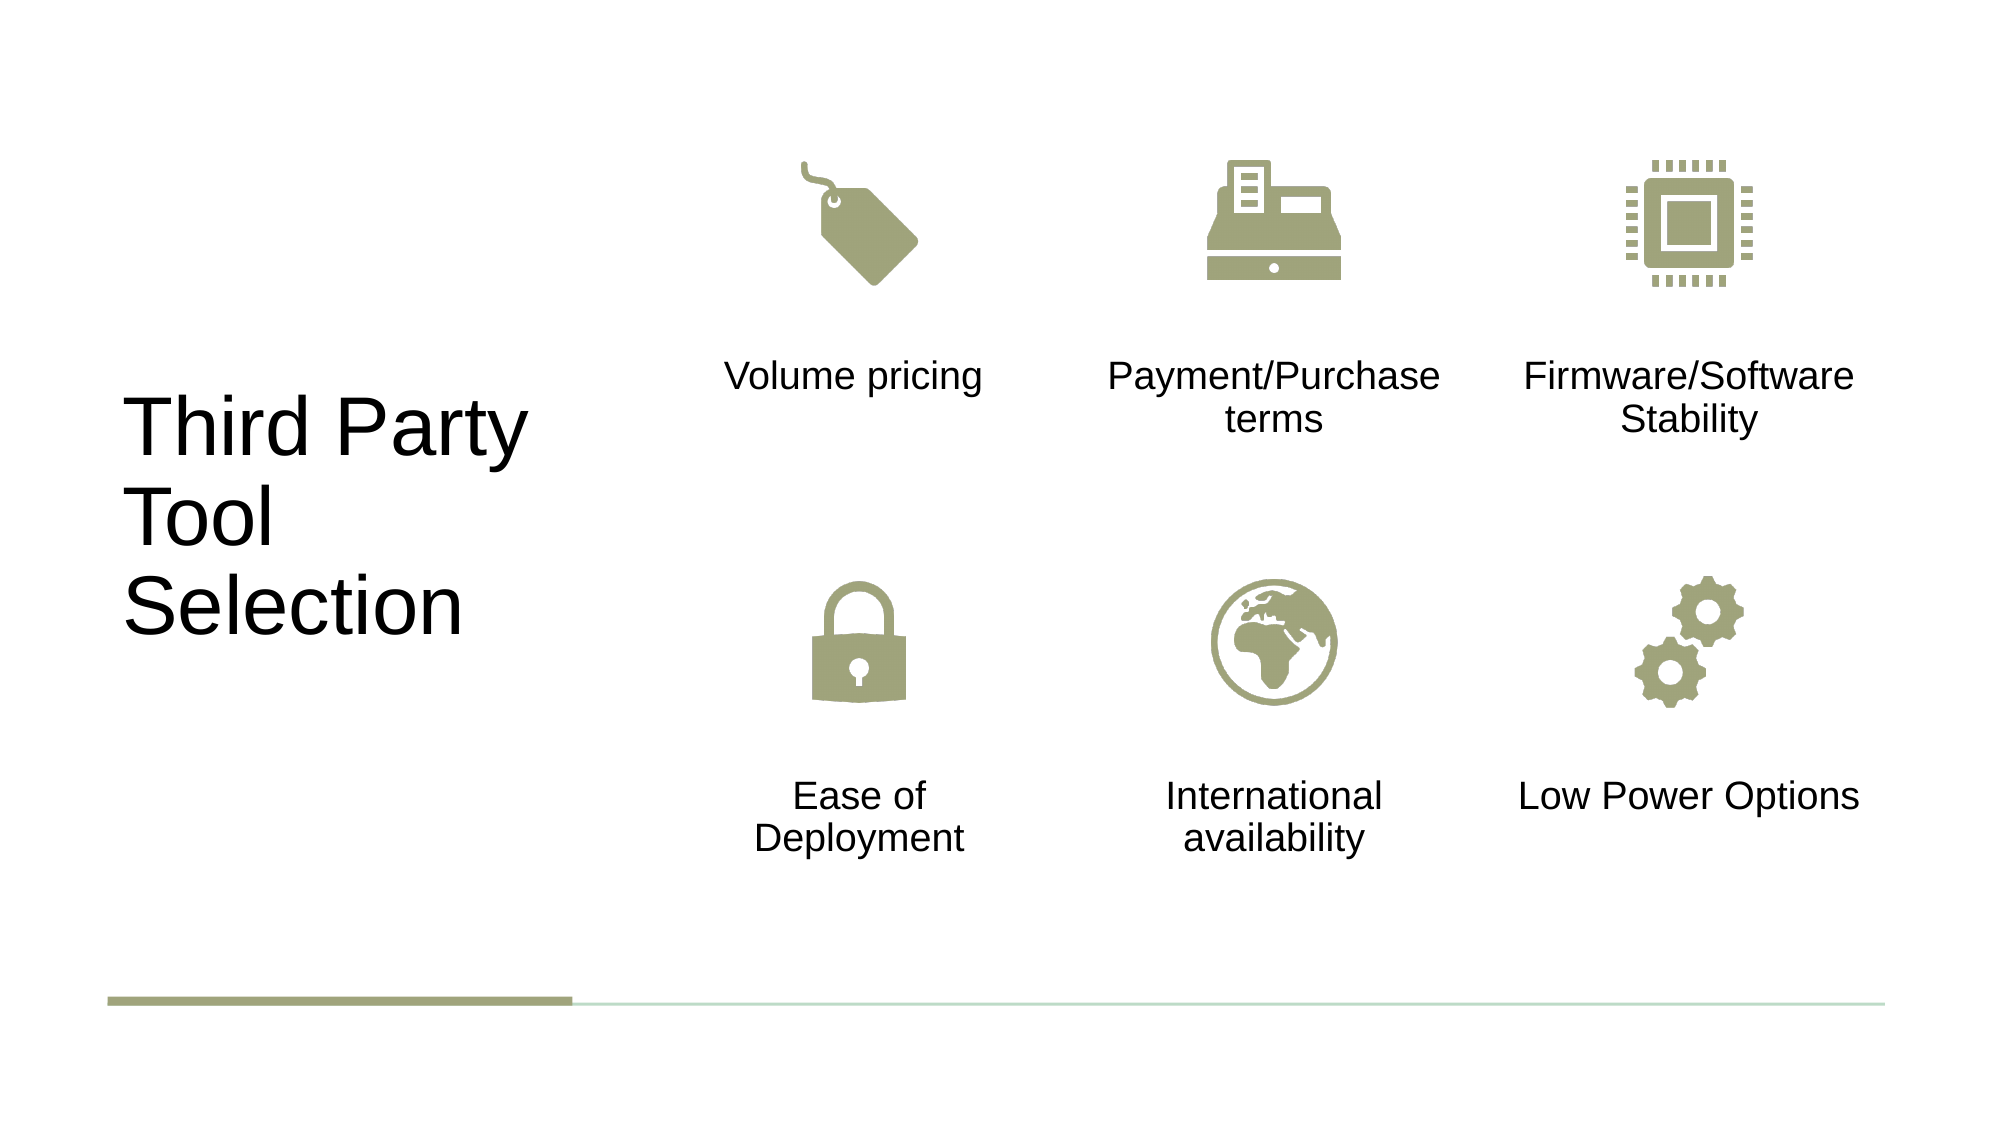

# Third Party Tool Selection
Volume pricing
Payment/Purchase terms
Firmware/Software Stability
Ease of Deployment
International availability
Low Power Options